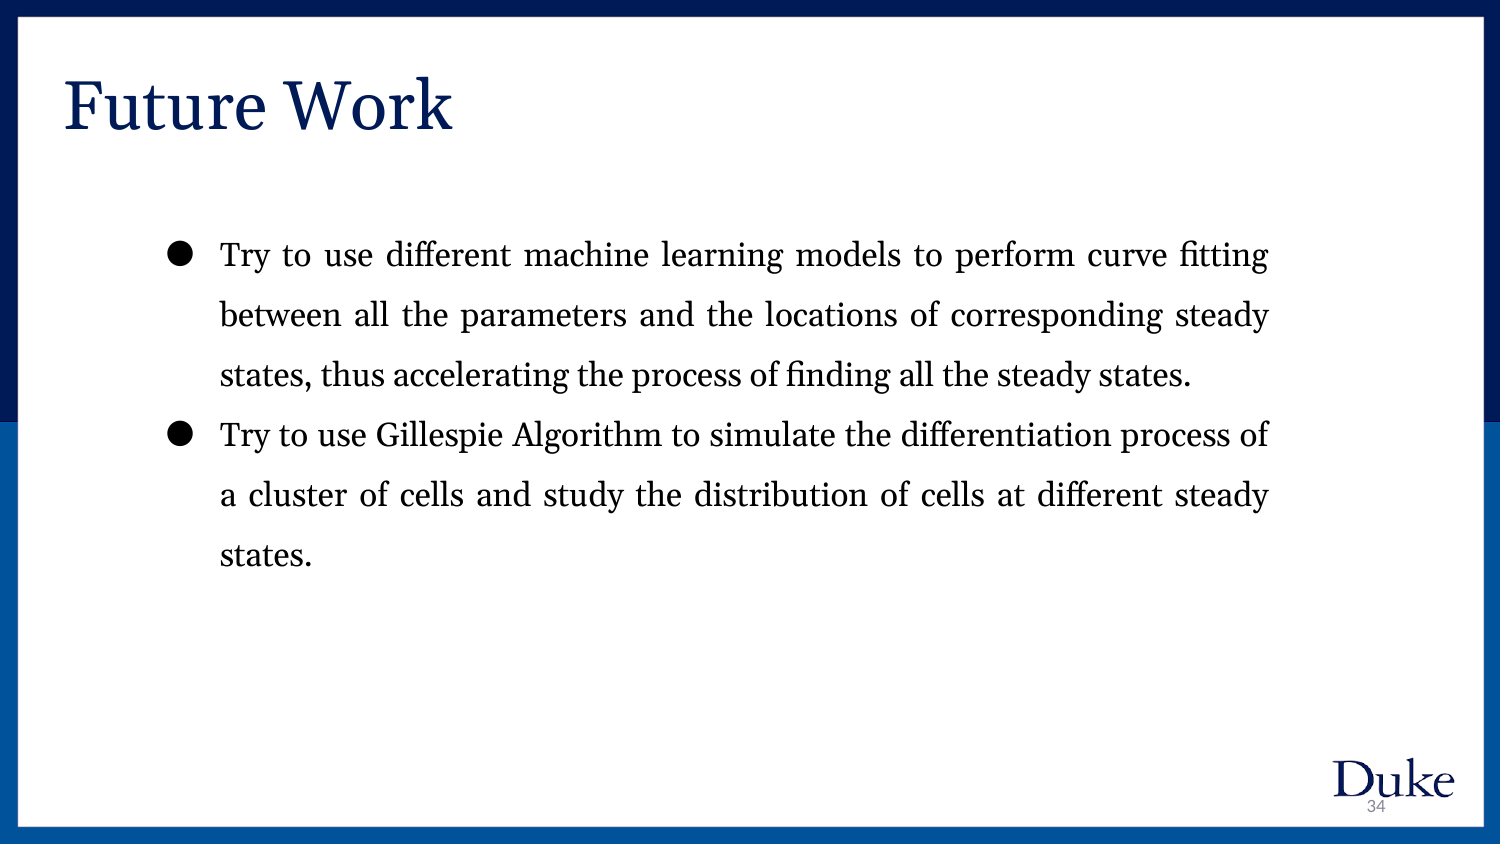

Future Work
Try to use different machine learning models to perform curve fitting between all the parameters and the locations of corresponding steady states, thus accelerating the process of finding all the steady states.
Try to use Gillespie Algorithm to simulate the differentiation process of a cluster of cells and study the distribution of cells at different steady states.
34